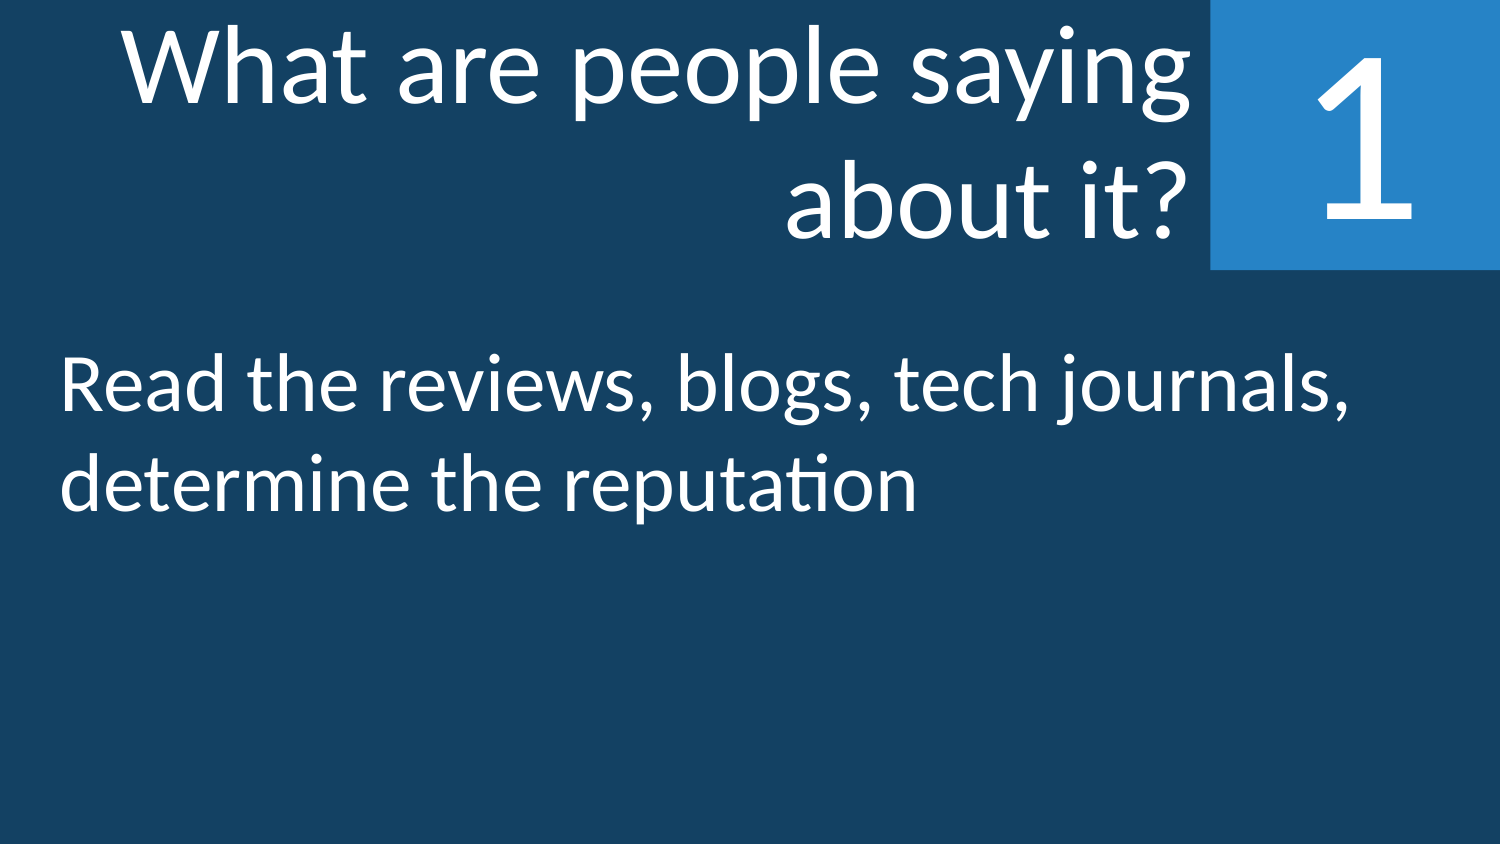

What are people saying about it?
1
Read the reviews, blogs, tech journals, determine the reputation